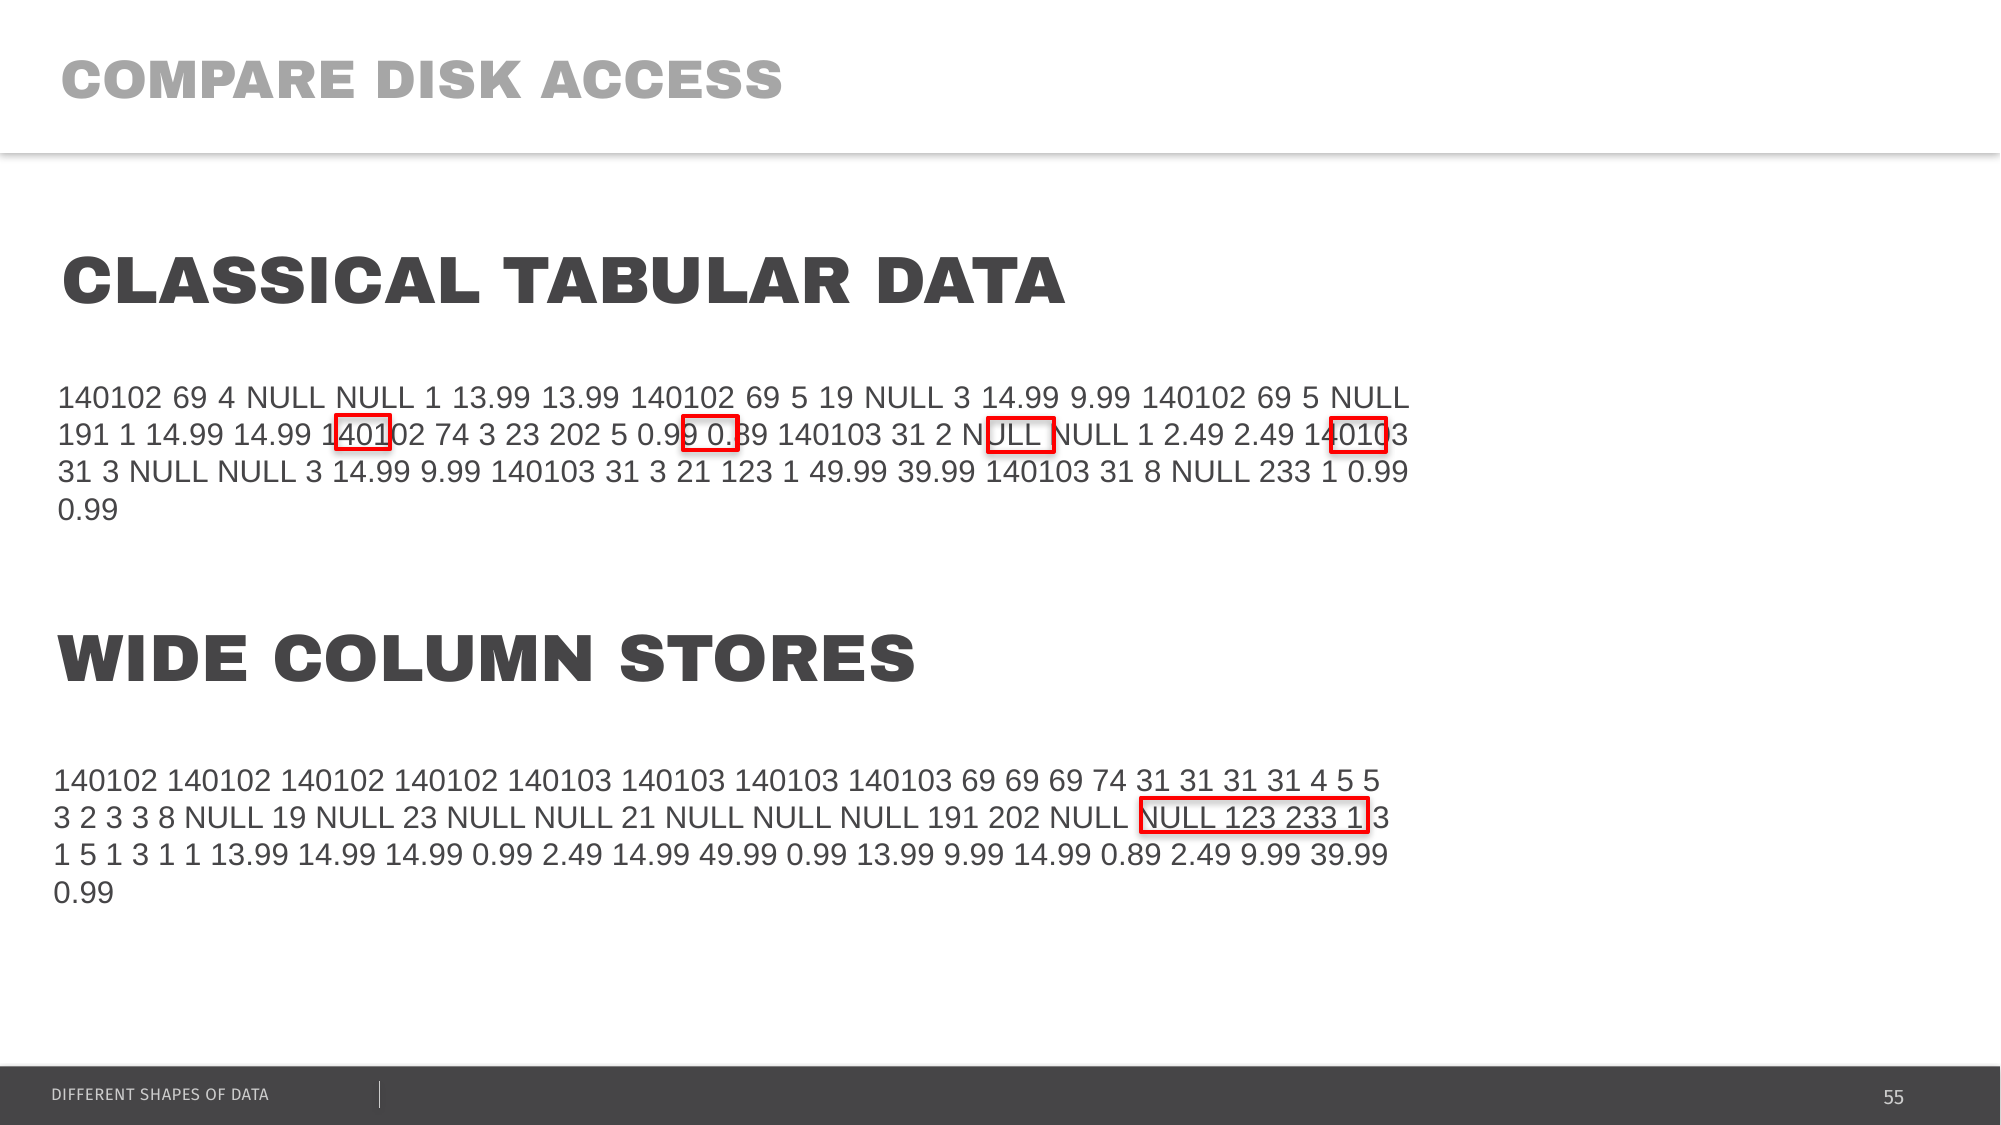

COMPARE DISK ACCESS
CLASSICAL TABULAR DATA
140102 69 4 NULL NULL 1 13.99 13.99 140102 69 5 19 NULL 3 14.99 9.99 140102 69 5 NULL 191 1 14.99 14.99 140102 74 3 23 202 5 0.99 0.89 140103 31 2 NULL NULL 1 2.49 2.49 140103 31 3 NULL NULL 3 14.99 9.99 140103 31 3 21 123 1 49.99 39.99 140103 31 8 NULL 233 1 0.99 0.99

WIDE COLUMN STORES
140102 140102 140102 140102 140103 140103 140103 140103 69 69 69 74 31 31 31 31 4 5 5 3 2 3 3 8 NULL 19 NULL 23 NULL NULL 21 NULL NULL NULL 191 202 NULL NULL 123 233 1 3 1 5 1 3 1 1 13.99 14.99 14.99 0.99 2.49 14.99 49.99 0.99 13.99 9.99 14.99 0.89 2.49 9.99 39.99 0.99